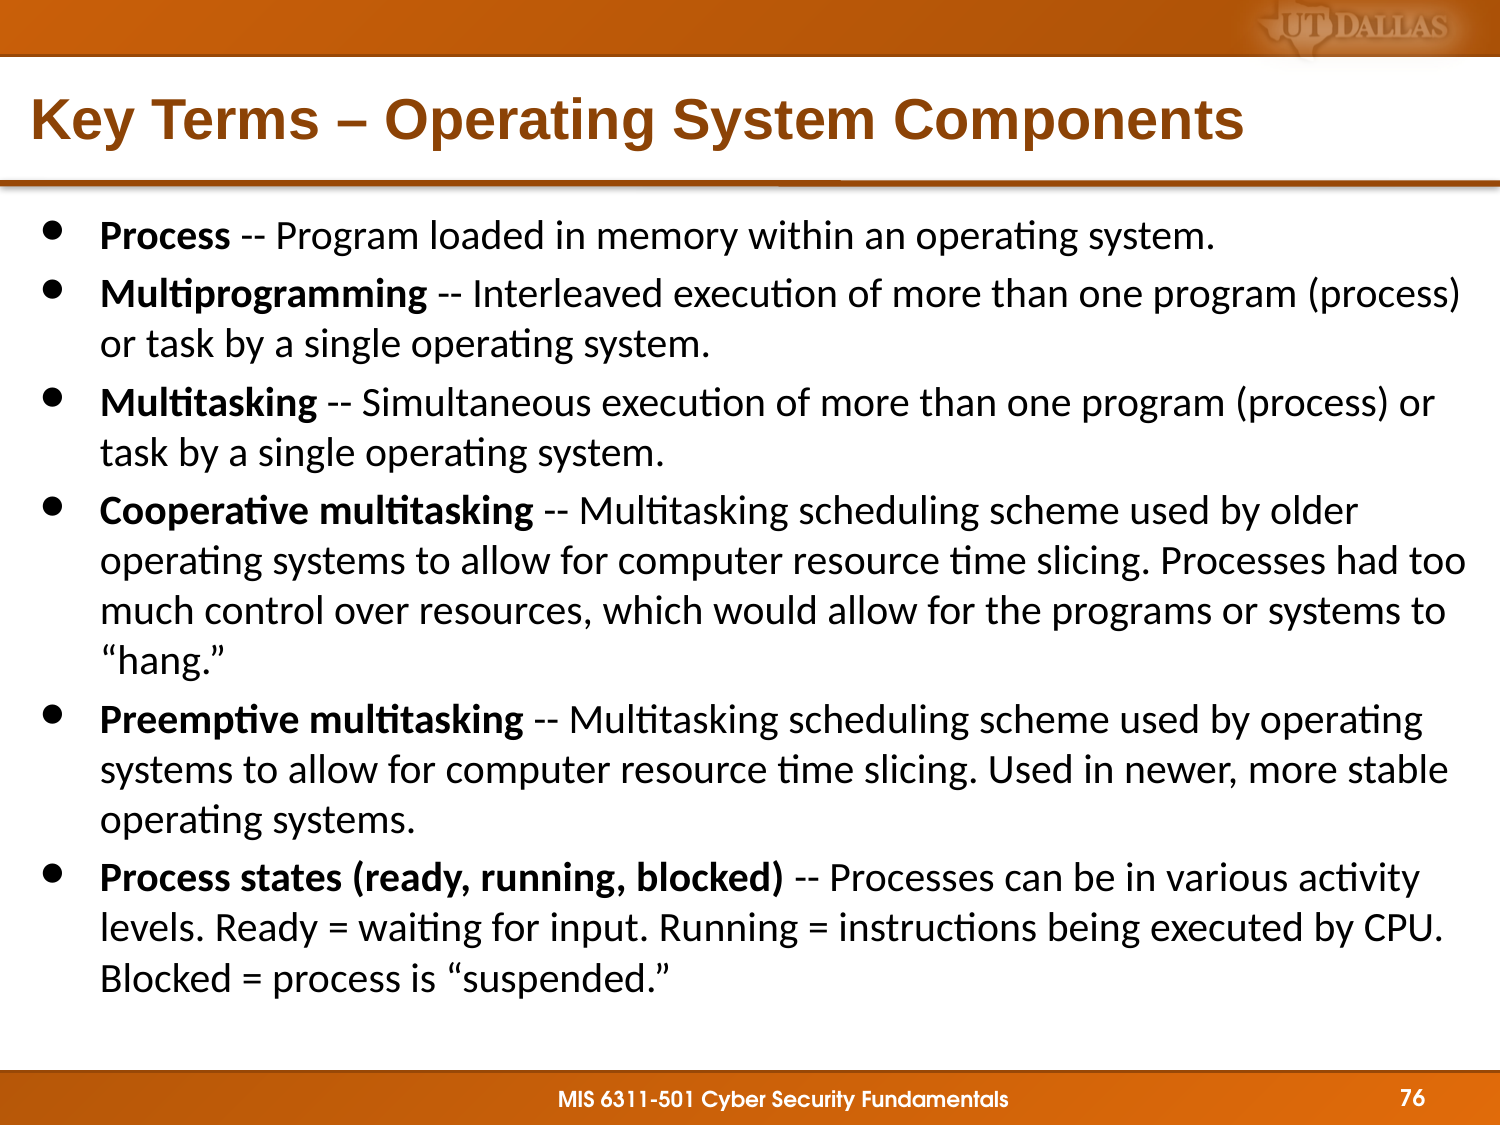

# Key Terms – Operating System Components
Process -- Program loaded in memory within an operating system.
Multiprogramming -- Interleaved execution of more than one program (process) or task by a single operating system.
Multitasking -- Simultaneous execution of more than one program (process) or task by a single operating system.
Cooperative multitasking -- Multitasking scheduling scheme used by older operating systems to allow for computer resource time slicing. Processes had too much control over resources, which would allow for the programs or systems to “hang.”
Preemptive multitasking -- Multitasking scheduling scheme used by operating systems to allow for computer resource time slicing. Used in newer, more stable operating systems.
Process states (ready, running, blocked) -- Processes can be in various activity levels. Ready = waiting for input. Running = instructions being executed by CPU. Blocked = process is “suspended.”
76